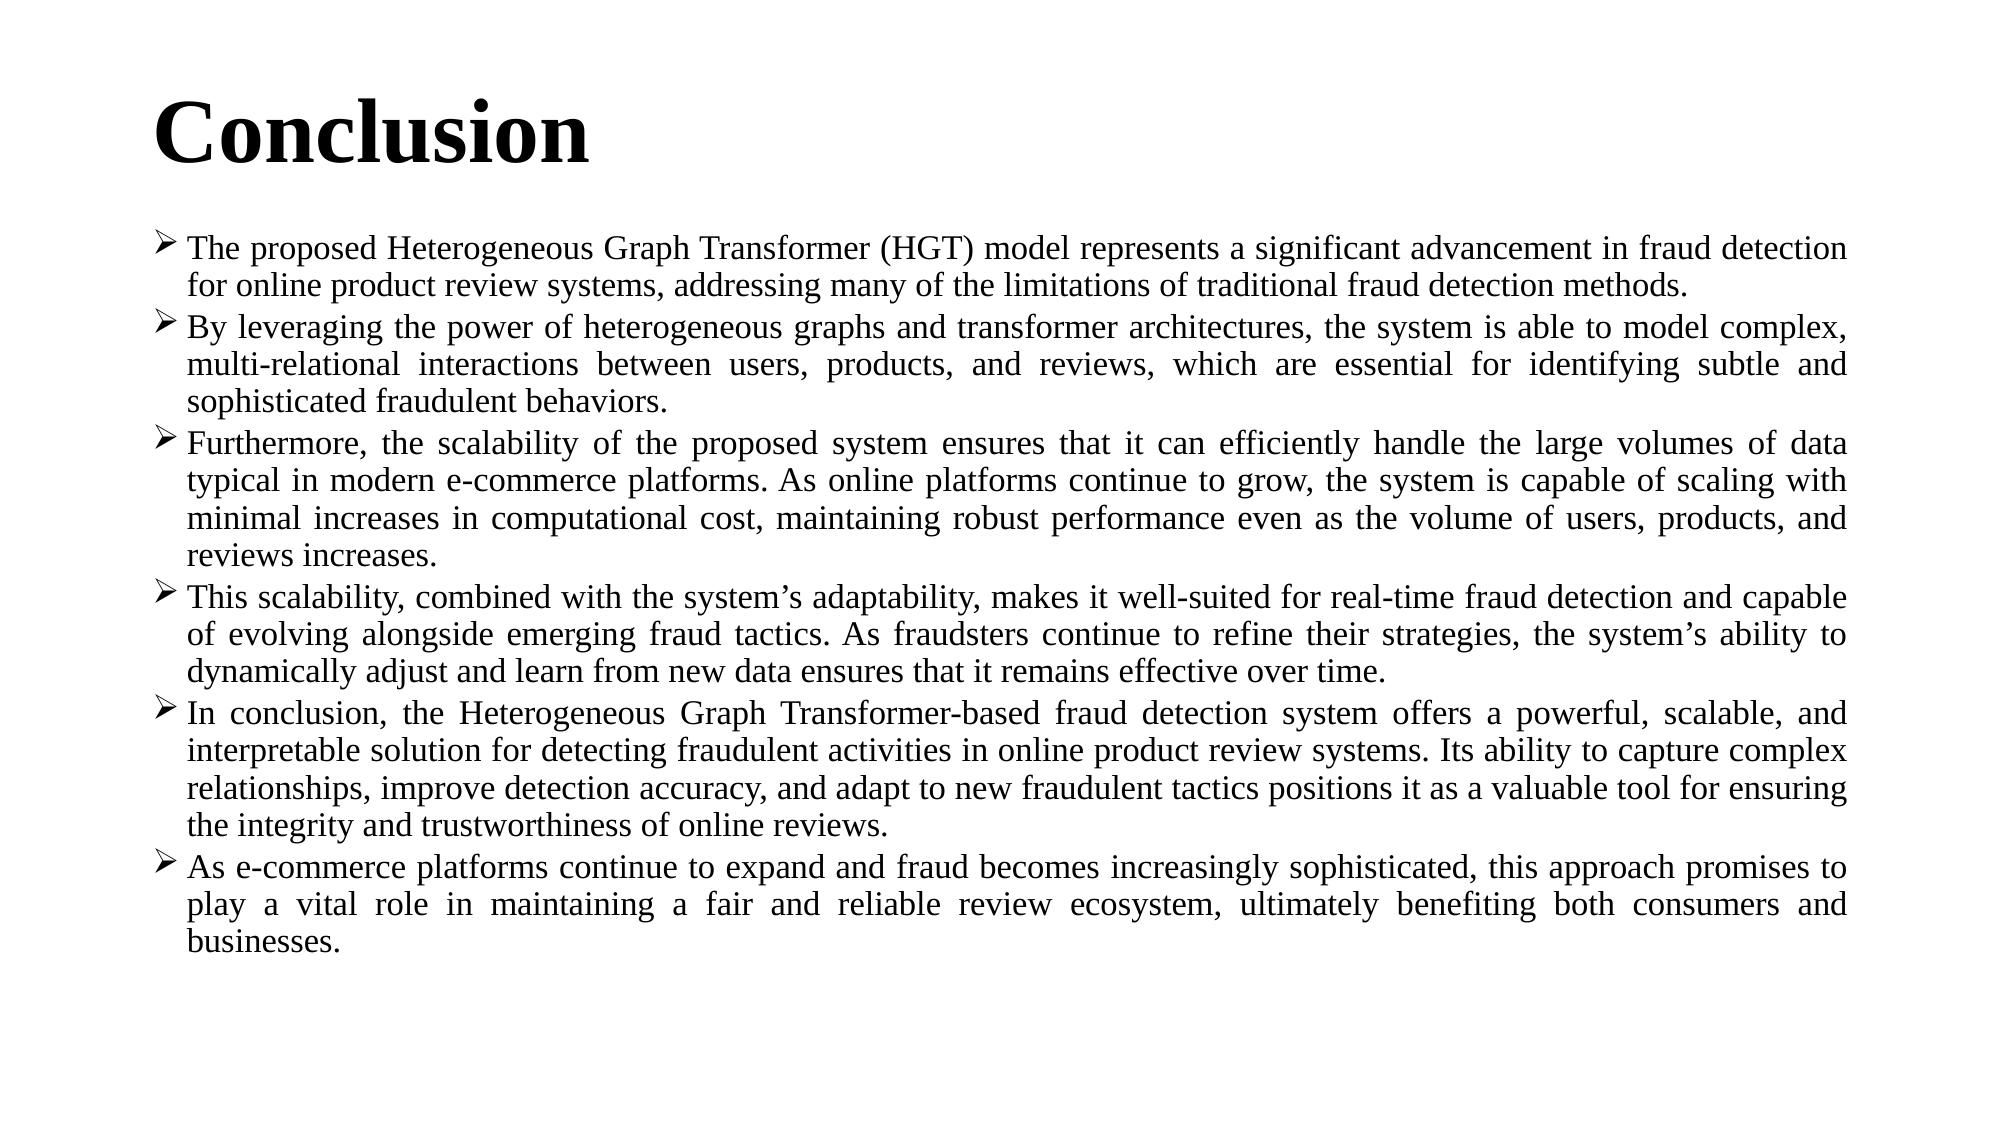

# Conclusion
The proposed Heterogeneous Graph Transformer (HGT) model represents a significant advancement in fraud detection for online product review systems, addressing many of the limitations of traditional fraud detection methods.
By leveraging the power of heterogeneous graphs and transformer architectures, the system is able to model complex, multi-relational interactions between users, products, and reviews, which are essential for identifying subtle and sophisticated fraudulent behaviors.
Furthermore, the scalability of the proposed system ensures that it can efficiently handle the large volumes of data typical in modern e-commerce platforms. As online platforms continue to grow, the system is capable of scaling with minimal increases in computational cost, maintaining robust performance even as the volume of users, products, and reviews increases.
This scalability, combined with the system’s adaptability, makes it well-suited for real-time fraud detection and capable of evolving alongside emerging fraud tactics. As fraudsters continue to refine their strategies, the system’s ability to dynamically adjust and learn from new data ensures that it remains effective over time.
In conclusion, the Heterogeneous Graph Transformer-based fraud detection system offers a powerful, scalable, and interpretable solution for detecting fraudulent activities in online product review systems. Its ability to capture complex relationships, improve detection accuracy, and adapt to new fraudulent tactics positions it as a valuable tool for ensuring the integrity and trustworthiness of online reviews.
As e-commerce platforms continue to expand and fraud becomes increasingly sophisticated, this approach promises to play a vital role in maintaining a fair and reliable review ecosystem, ultimately benefiting both consumers and businesses.